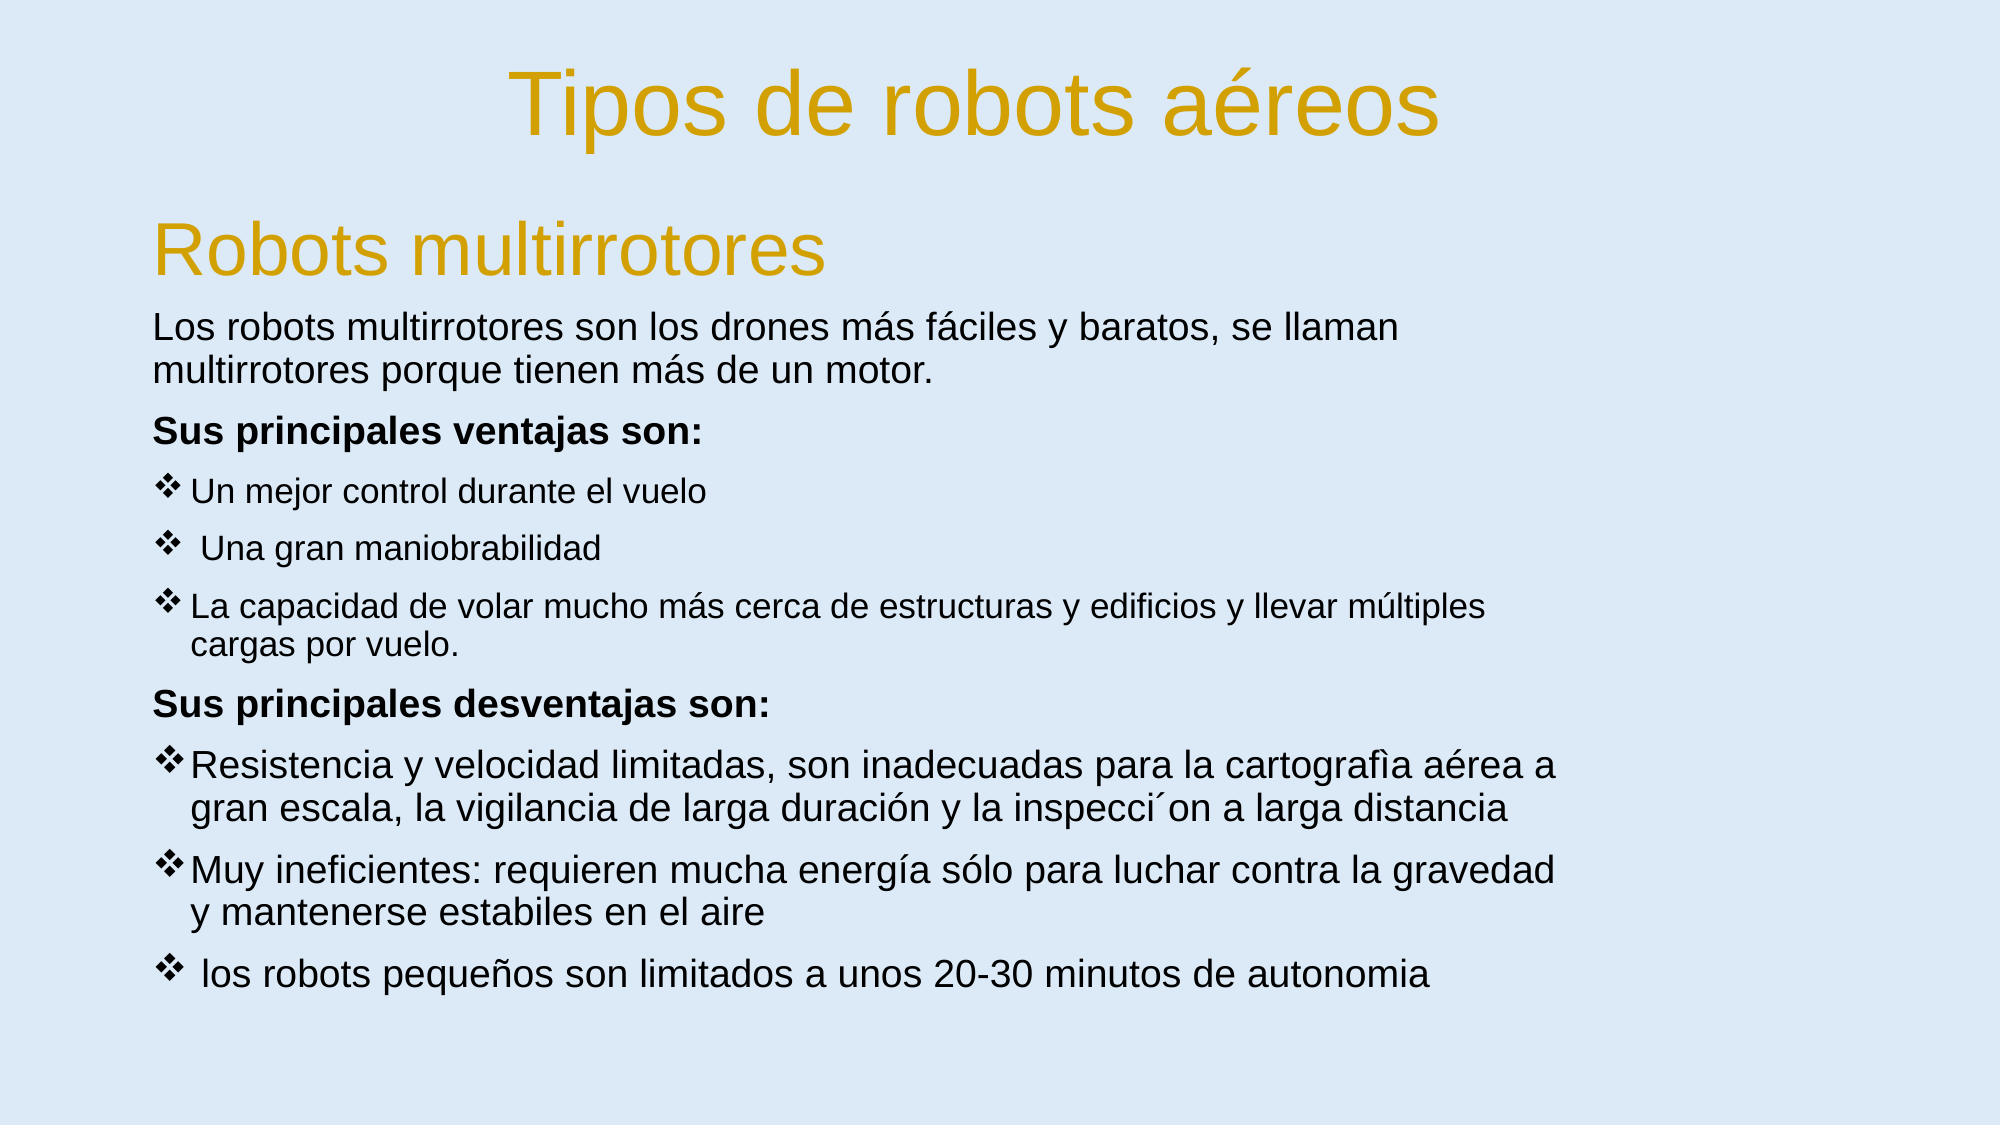

# Tipos de robots aéreos
Robots multirrotores
Los robots multirrotores son los drones más fáciles y baratos, se llaman multirrotores porque tienen más de un motor.
Sus principales ventajas son:
Un mejor control durante el vuelo
 Una gran maniobrabilidad
La capacidad de volar mucho más cerca de estructuras y edificios y llevar múltiples cargas por vuelo.
Sus principales desventajas son:
Resistencia y velocidad limitadas, son inadecuadas para la cartografìa aérea a gran escala, la vigilancia de larga duración y la inspecci´on a larga distancia
Muy ineficientes: requieren mucha energía sólo para luchar contra la gravedad y mantenerse estabiles en el aire
 los robots pequeños son limitados a unos 20-30 minutos de autonomia